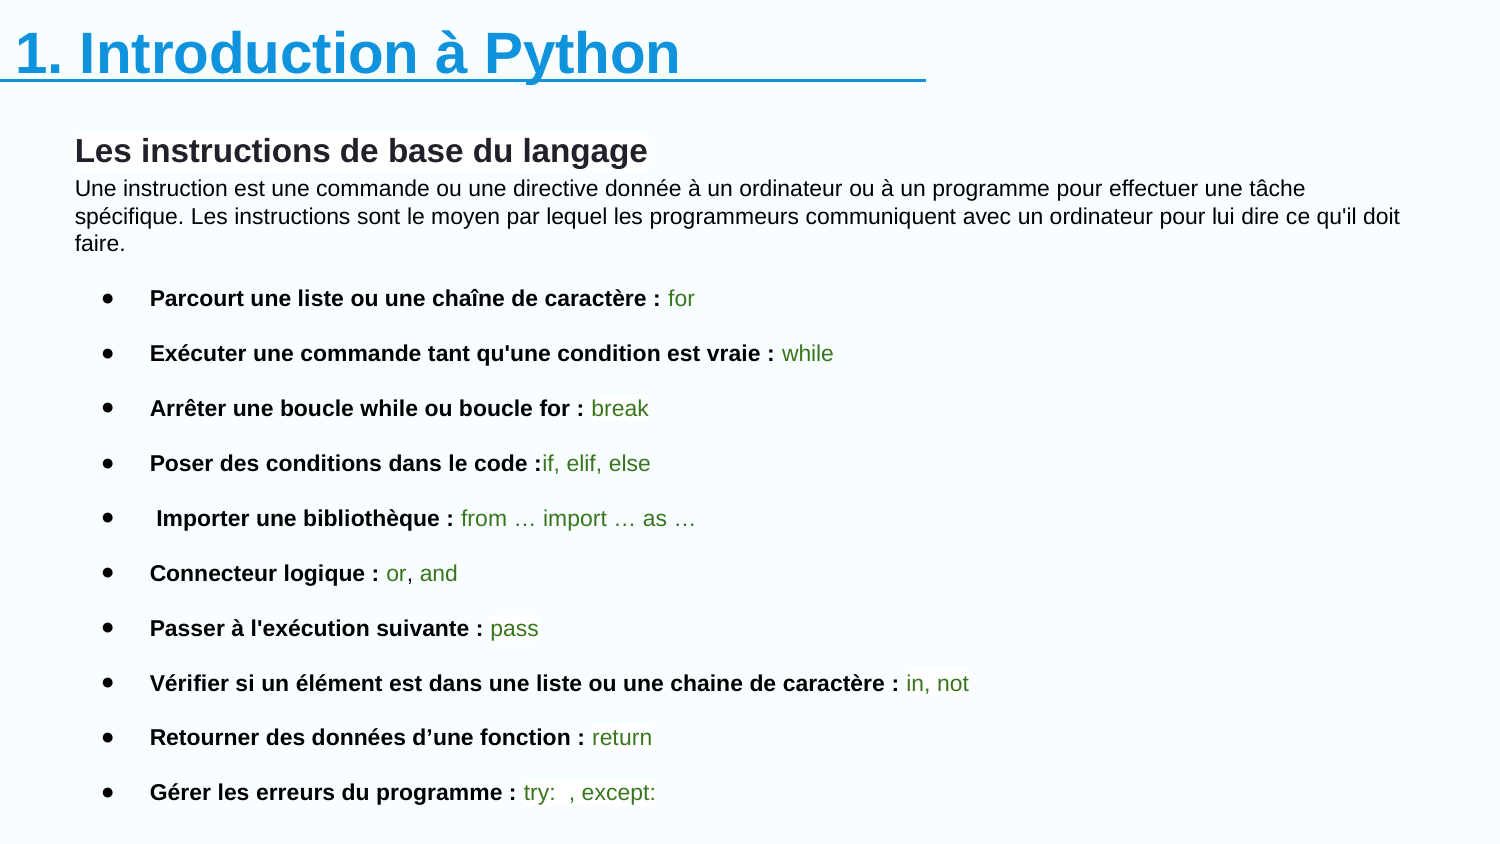

1. Introduction à Python
Les instructions de base du langage
Une instruction est une commande ou une directive donnée à un ordinateur ou à un programme pour effectuer une tâche spécifique. Les instructions sont le moyen par lequel les programmeurs communiquent avec un ordinateur pour lui dire ce qu'il doit faire.
Parcourt une liste ou une chaîne de caractère : for
Exécuter une commande tant qu'une condition est vraie : while
Arrêter une boucle while ou boucle for : break
Poser des conditions dans le code :if, elif, else
 Importer une bibliothèque : from … import … as …
Connecteur logique : or, and
Passer à l'exécution suivante : pass
Vérifier si un élément est dans une liste ou une chaine de caractère : in, not
Retourner des données d’une fonction : return
Gérer les erreurs du programme : try:  , except: